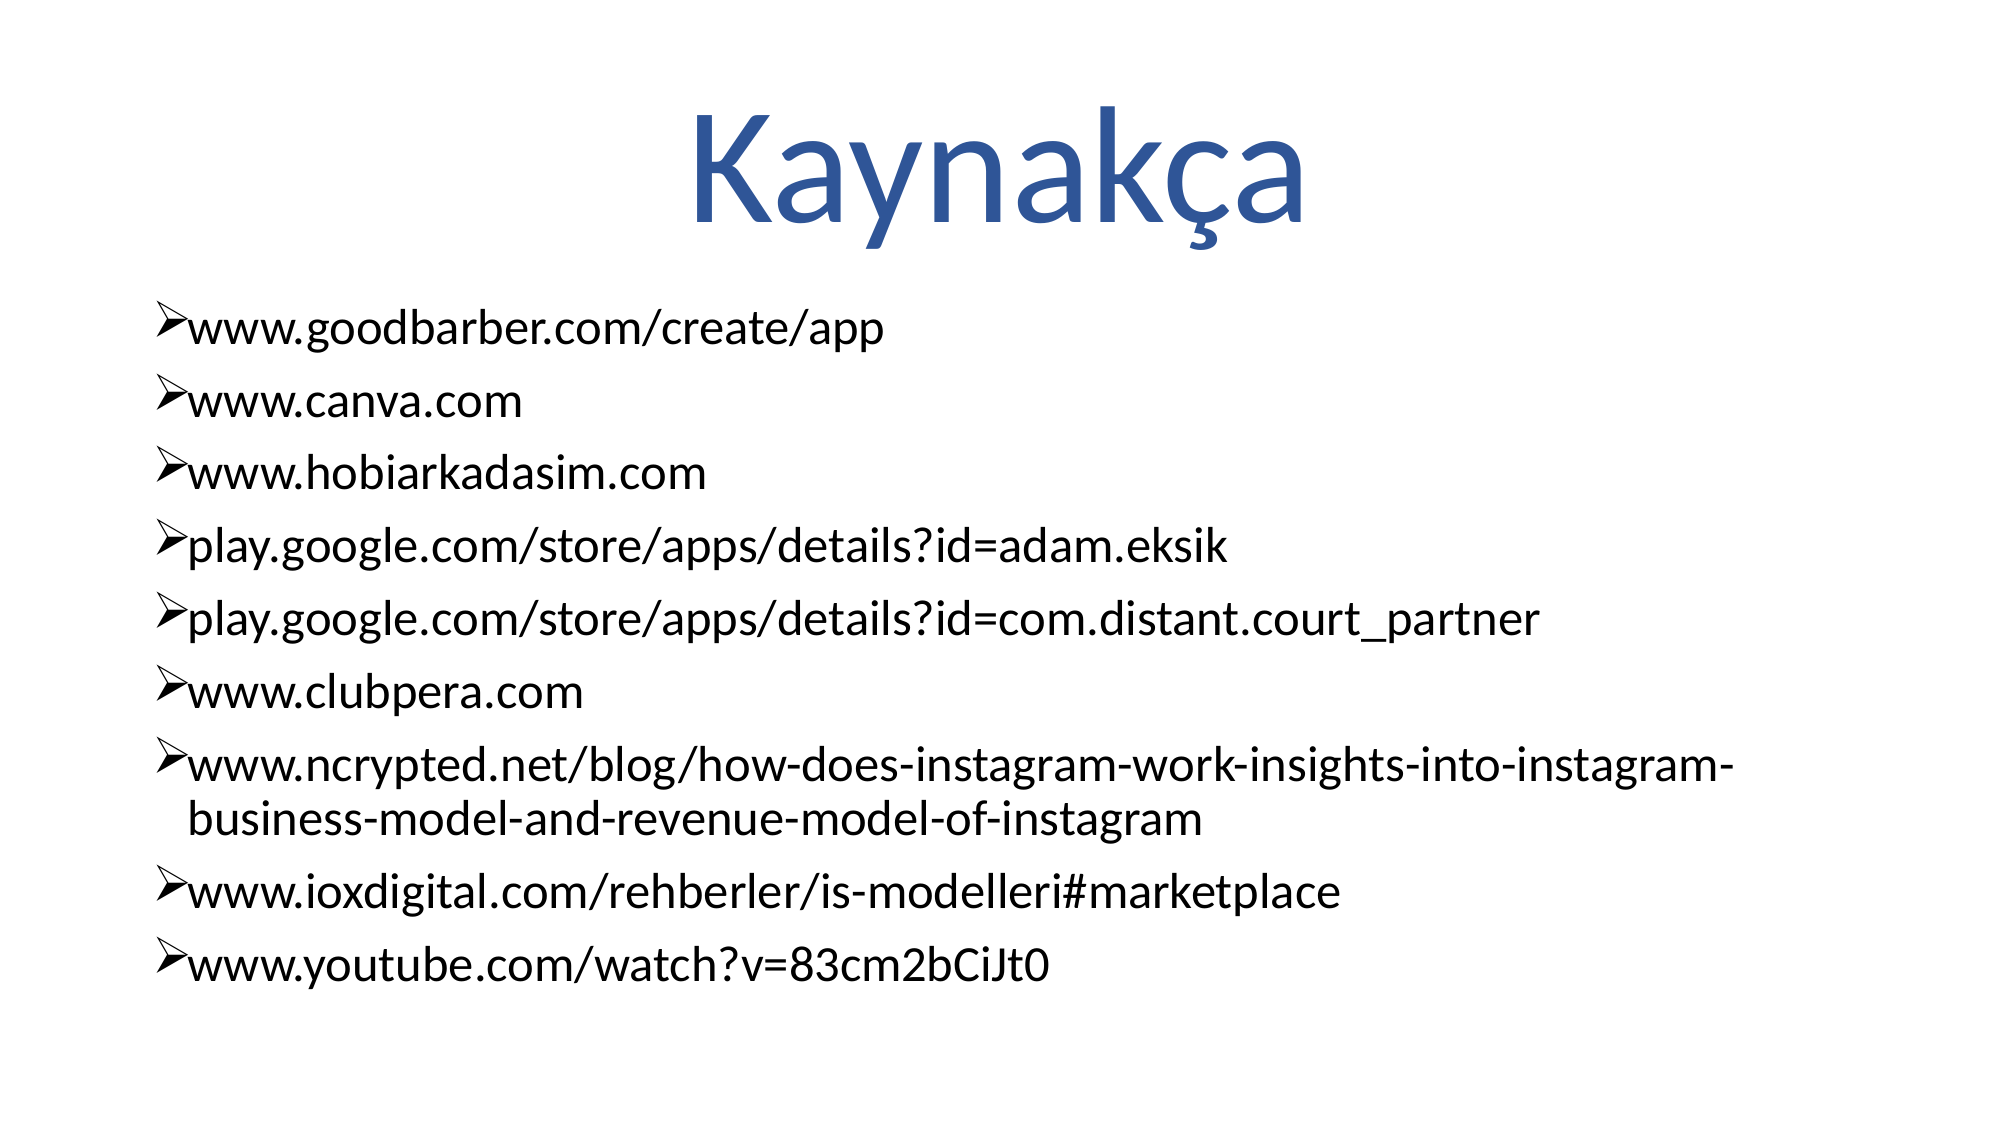

# Kaynakça
www.goodbarber.com/create/app
www.canva.com
www.hobiarkadasim.com
play.google.com/store/apps/details?id=adam.eksik
play.google.com/store/apps/details?id=com.distant.court_partner
www.clubpera.com
www.ncrypted.net/blog/how-does-instagram-work-insights-into-instagram-business-model-and-revenue-model-of-instagram
www.ioxdigital.com/rehberler/is-modelleri#marketplace
www.youtube.com/watch?v=83cm2bCiJt0